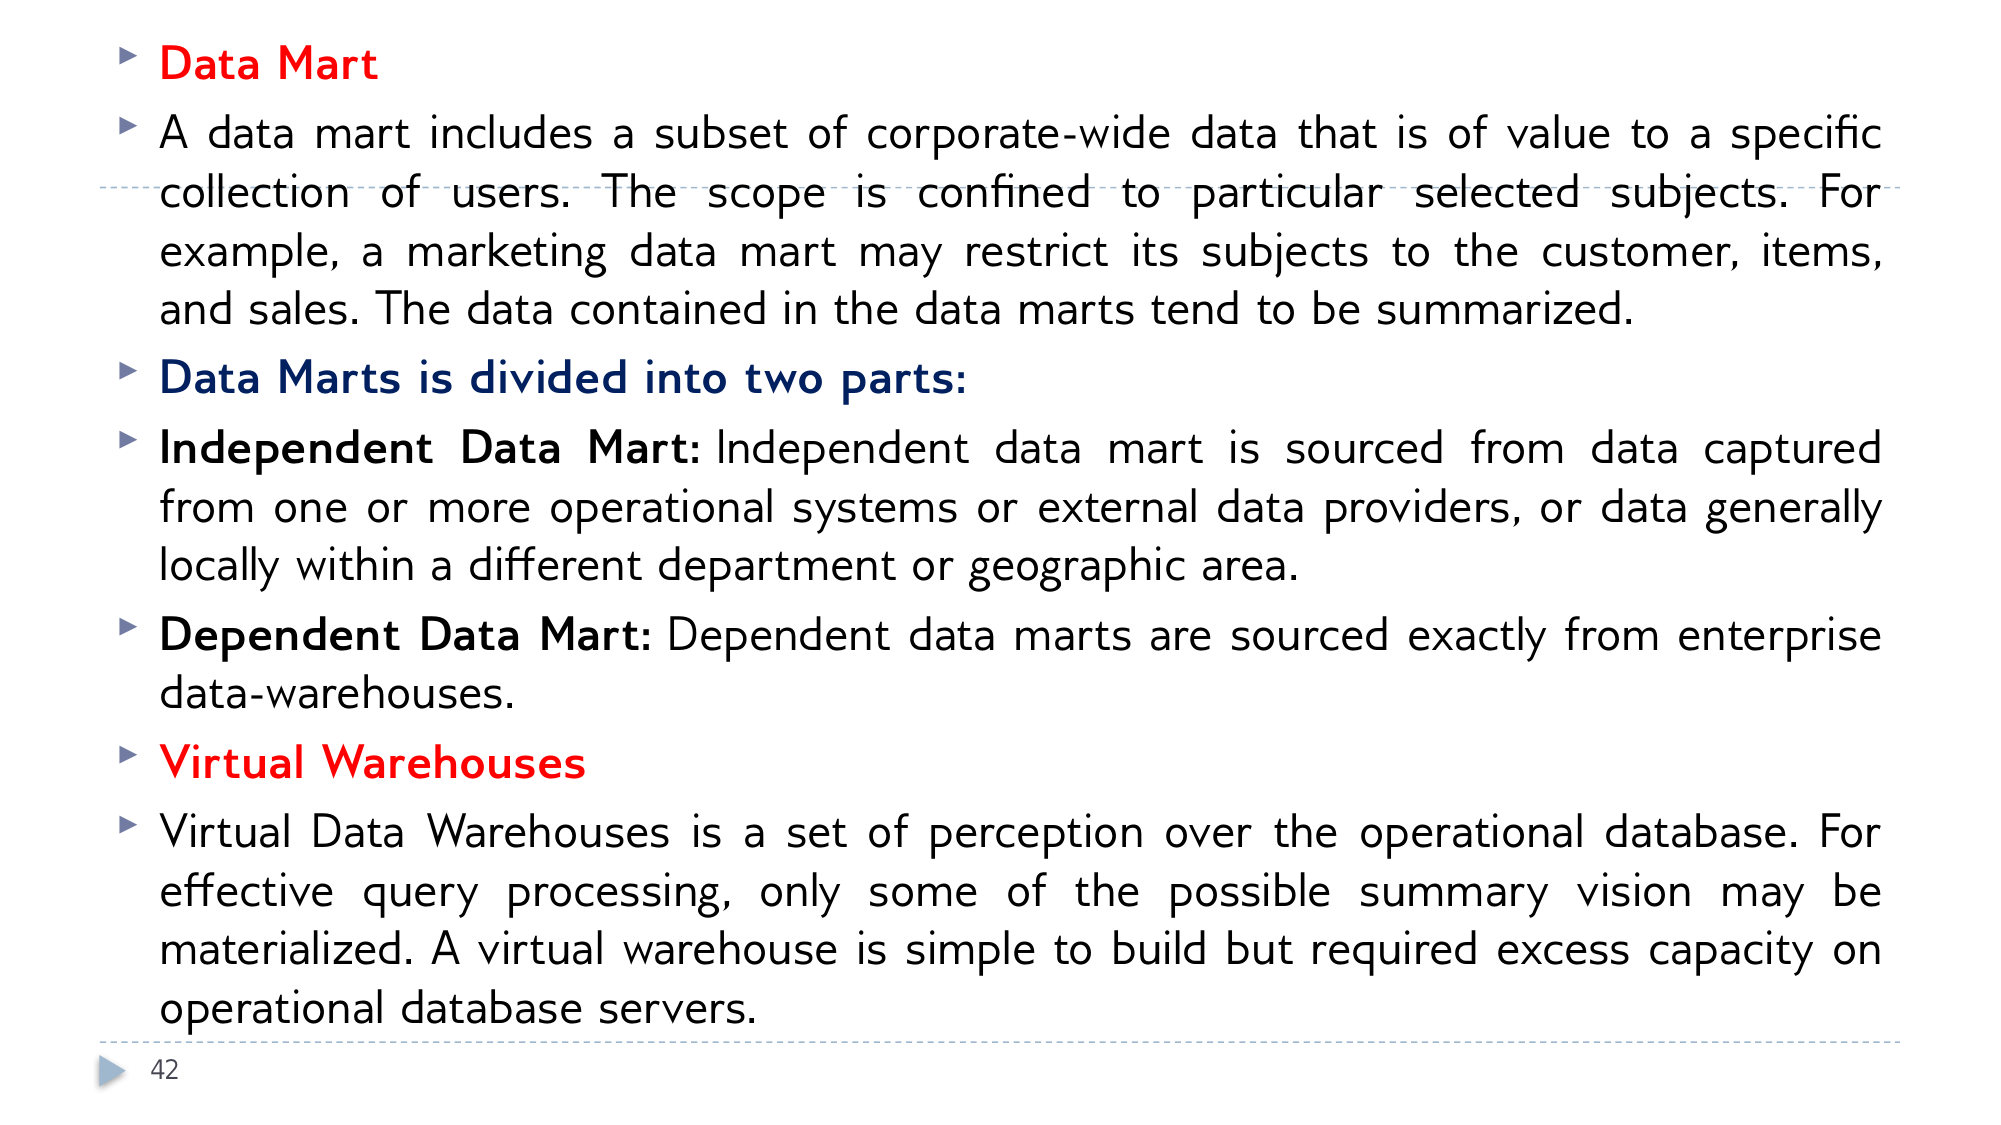

Data Mart
A data mart includes a subset of corporate-wide data that is of value to a specific collection of users. The scope is confined to particular selected subjects. For example, a marketing data mart may restrict its subjects to the customer, items, and sales. The data contained in the data marts tend to be summarized.
Data Marts is divided into two parts:
Independent Data Mart: Independent data mart is sourced from data captured from one or more operational systems or external data providers, or data generally locally within a different department or geographic area.
Dependent Data Mart: Dependent data marts are sourced exactly from enterprise data-warehouses.
Virtual Warehouses
Virtual Data Warehouses is a set of perception over the operational database. For effective query processing, only some of the possible summary vision may be materialized. A virtual warehouse is simple to build but required excess capacity on operational database servers.
42